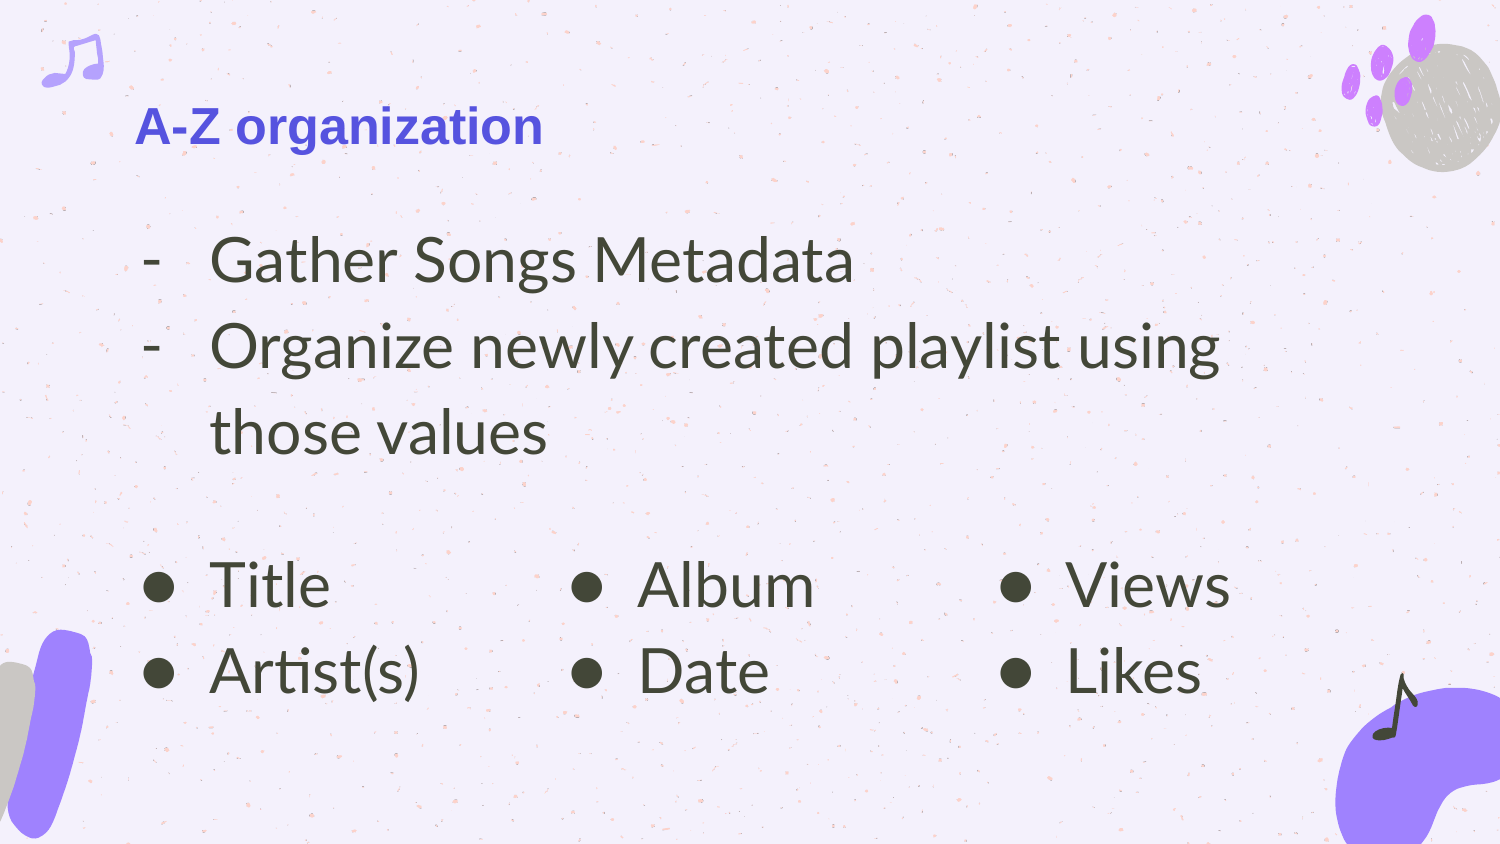

# A-Z organization
Gather Songs Metadata
Organize newly created playlist using those values
Title
Artist(s)
Album
Date
Views
Likes